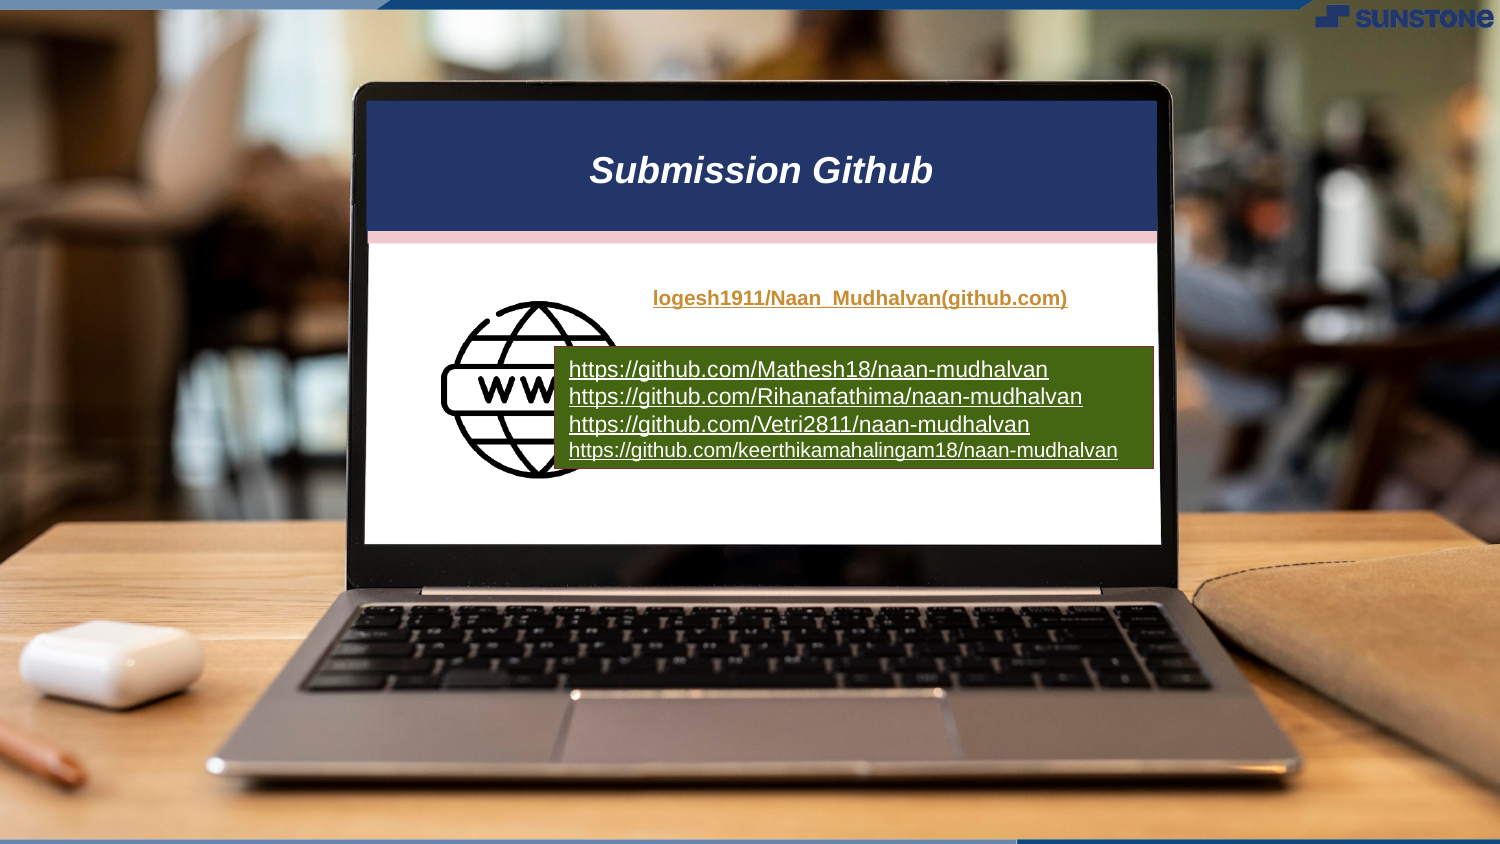

Submission Github
logesh1911/Naan_Mudhalvan(github.com)

https://github.com/Mathesh18/naan-mudhalvan
https://github.com/Rihanafathima/naan-mudhalvan
https://github.com/Vetri2811/naan-mudhalvan
https://github.com/keerthikamahalingam18/naan-mudhalvan